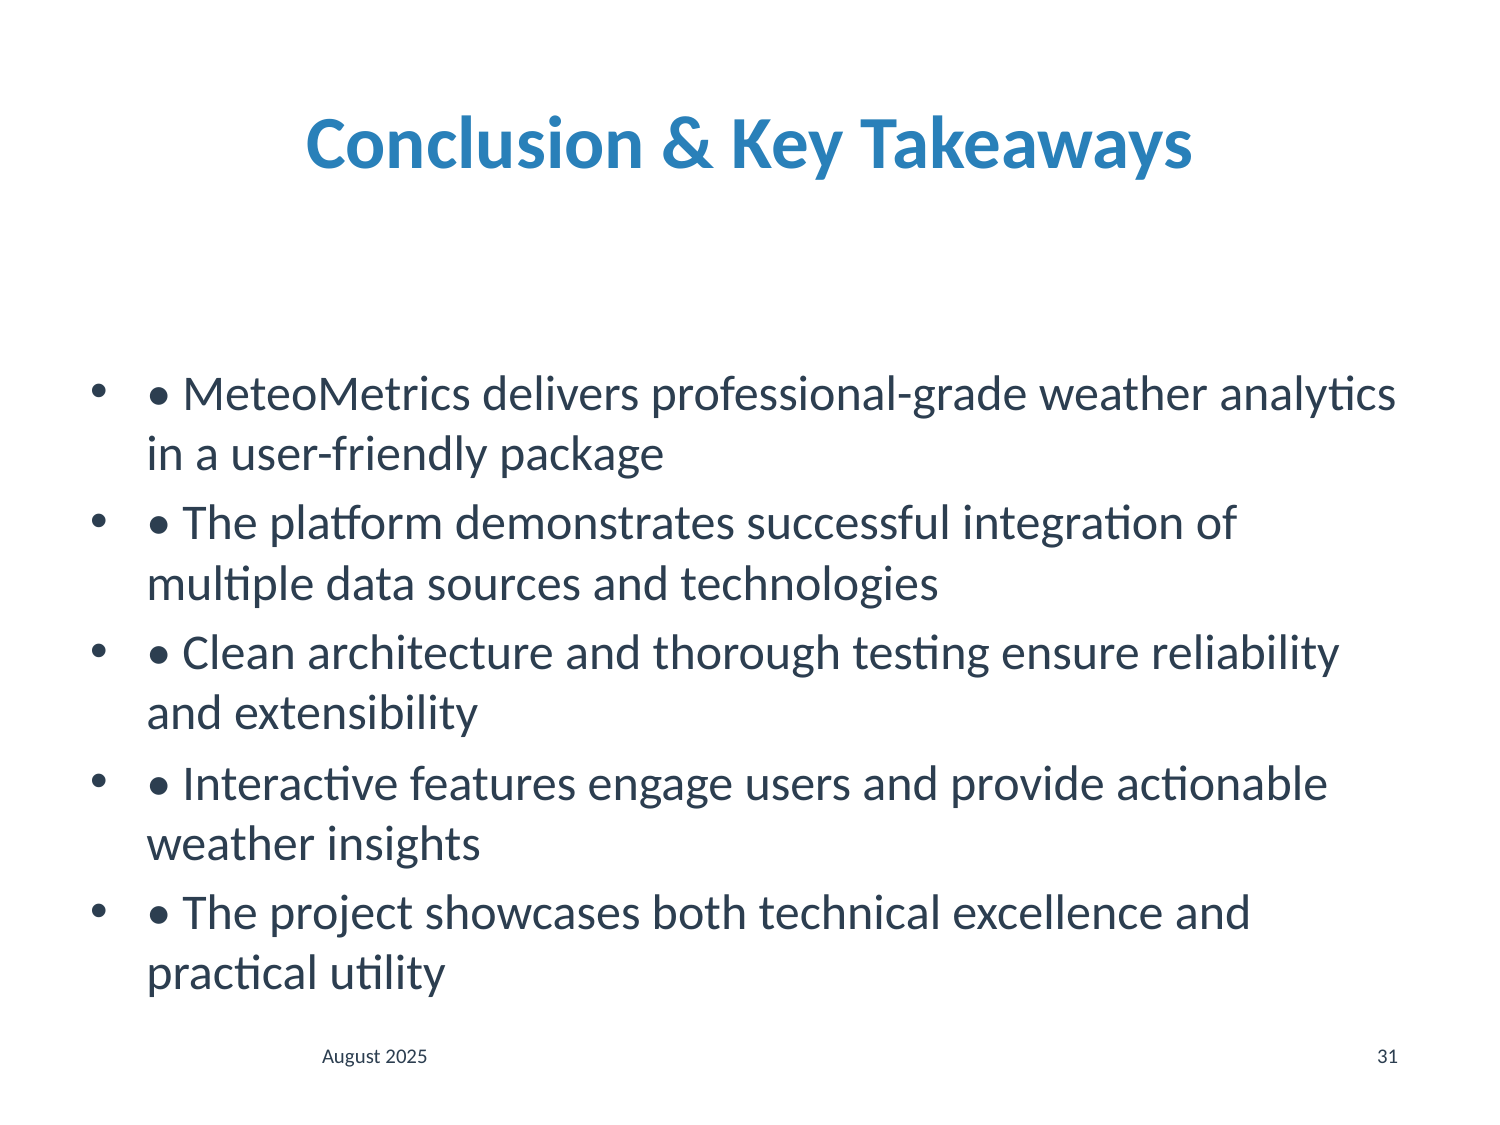

# Conclusion & Key Takeaways

• MeteoMetrics delivers professional-grade weather analytics in a user-friendly package
• The platform demonstrates successful integration of multiple data sources and technologies
• Clean architecture and thorough testing ensure reliability and extensibility
• Interactive features engage users and provide actionable weather insights
• The project showcases both technical excellence and practical utility
August 2025
31